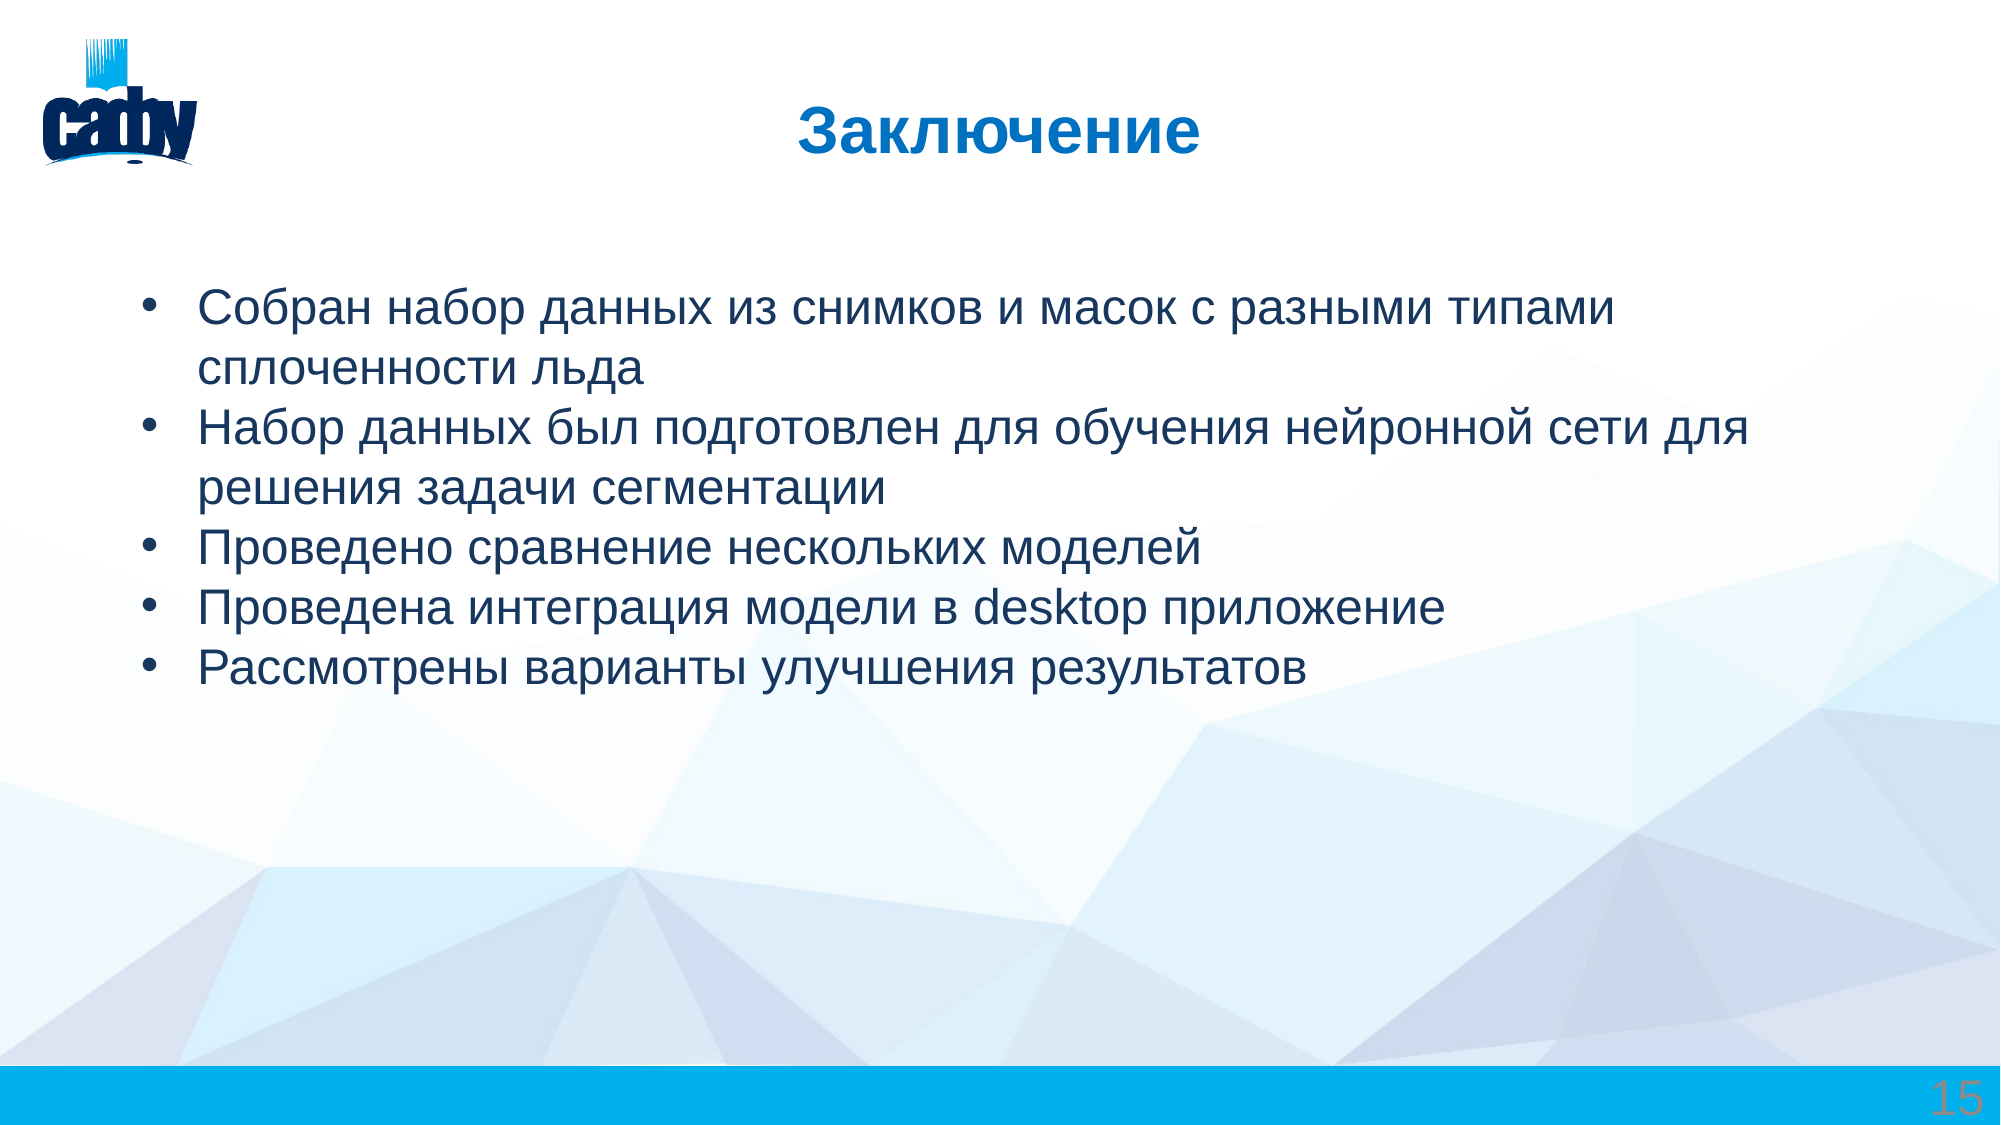

# Заключение
Собран набор данных из снимков и масок с разными типами сплоченности льда
Набор данных был подготовлен для обучения нейронной сети для решения задачи сегментации
Проведено сравнение нескольких моделей
Проведена интеграция модели в desktop приложение
Рассмотрены варианты улучшения результатов
15